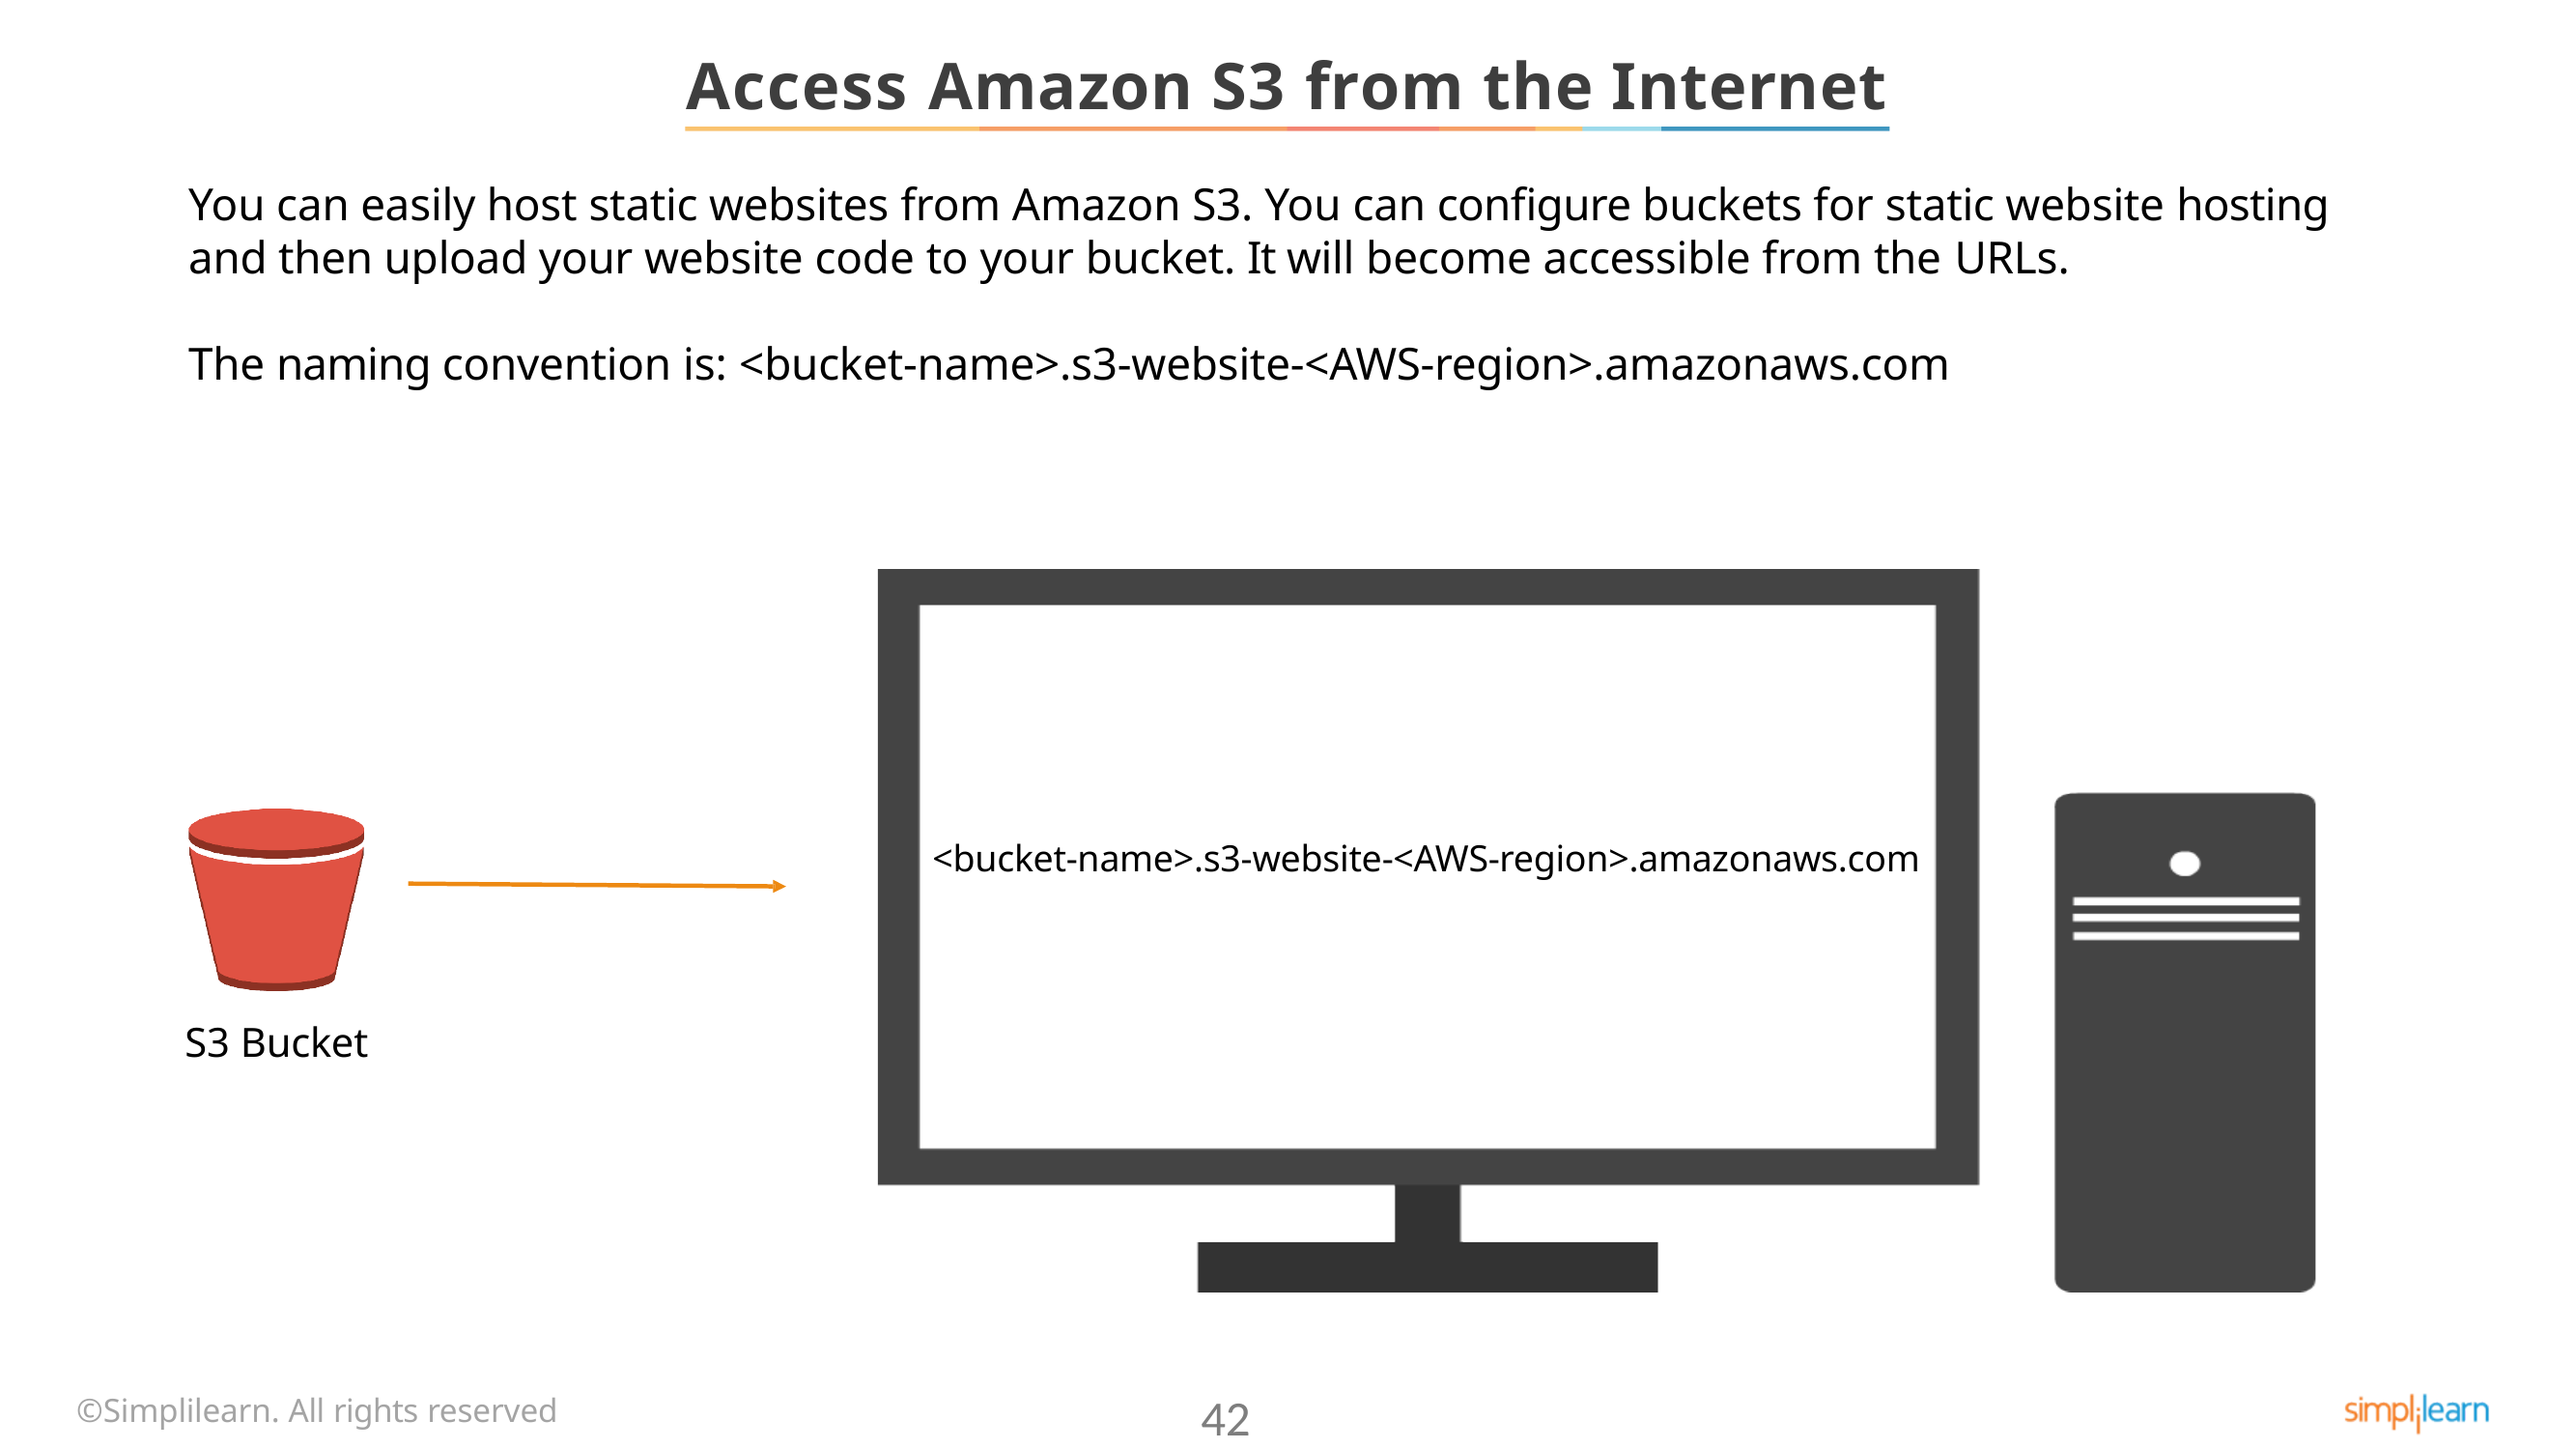

# Access Amazon S3 from the Internet

You can easily host static websites from Amazon S3. You can configure buckets for static website hosting
and then upload your website code to your bucket. It will become accessible from the URLs.
The naming convention is: <bucket-name>.s3-website-<AWS-region>.amazonaws.com

<bucket-name>.s3-website-<AWS-region>.amazonaws.com

S3 Bucket
©Simplilearn. All rights reserved
42